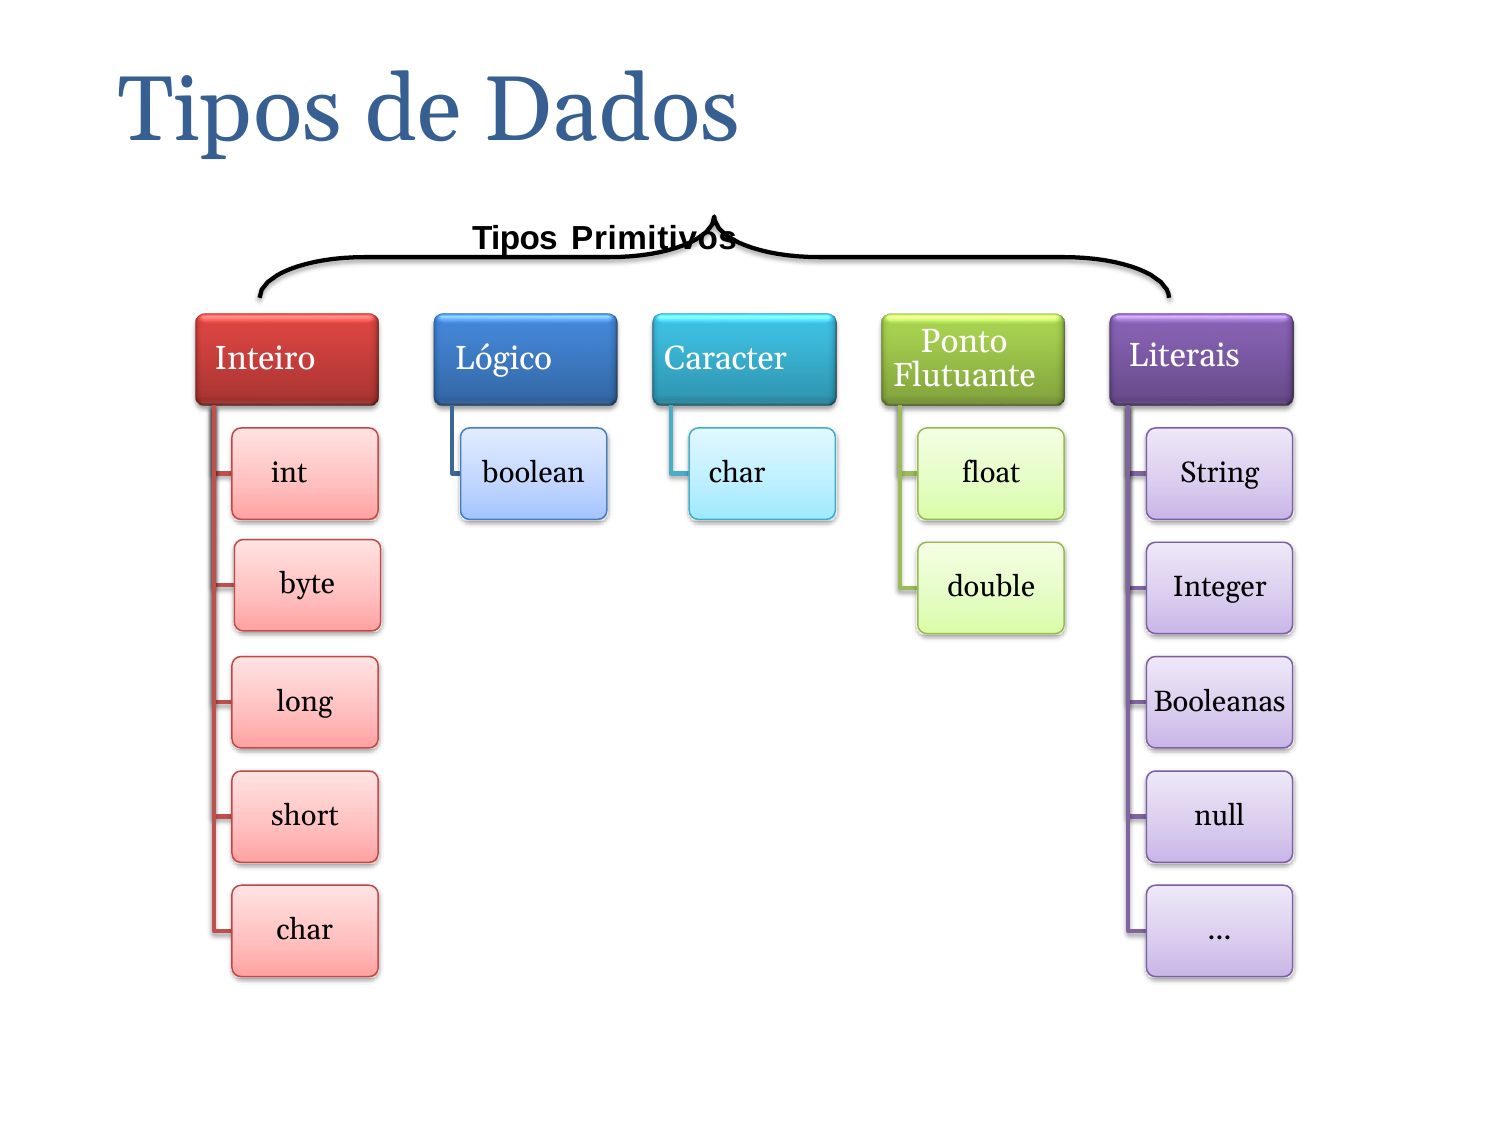

Tipos de Dados
                Tipos Primitivos

Ponto  Flutuante
Literais
Inteiro
Lógico
Caracter

int
boolean
char
float
String
byte
double
Integer
long
Booleanas
null
short
char
...